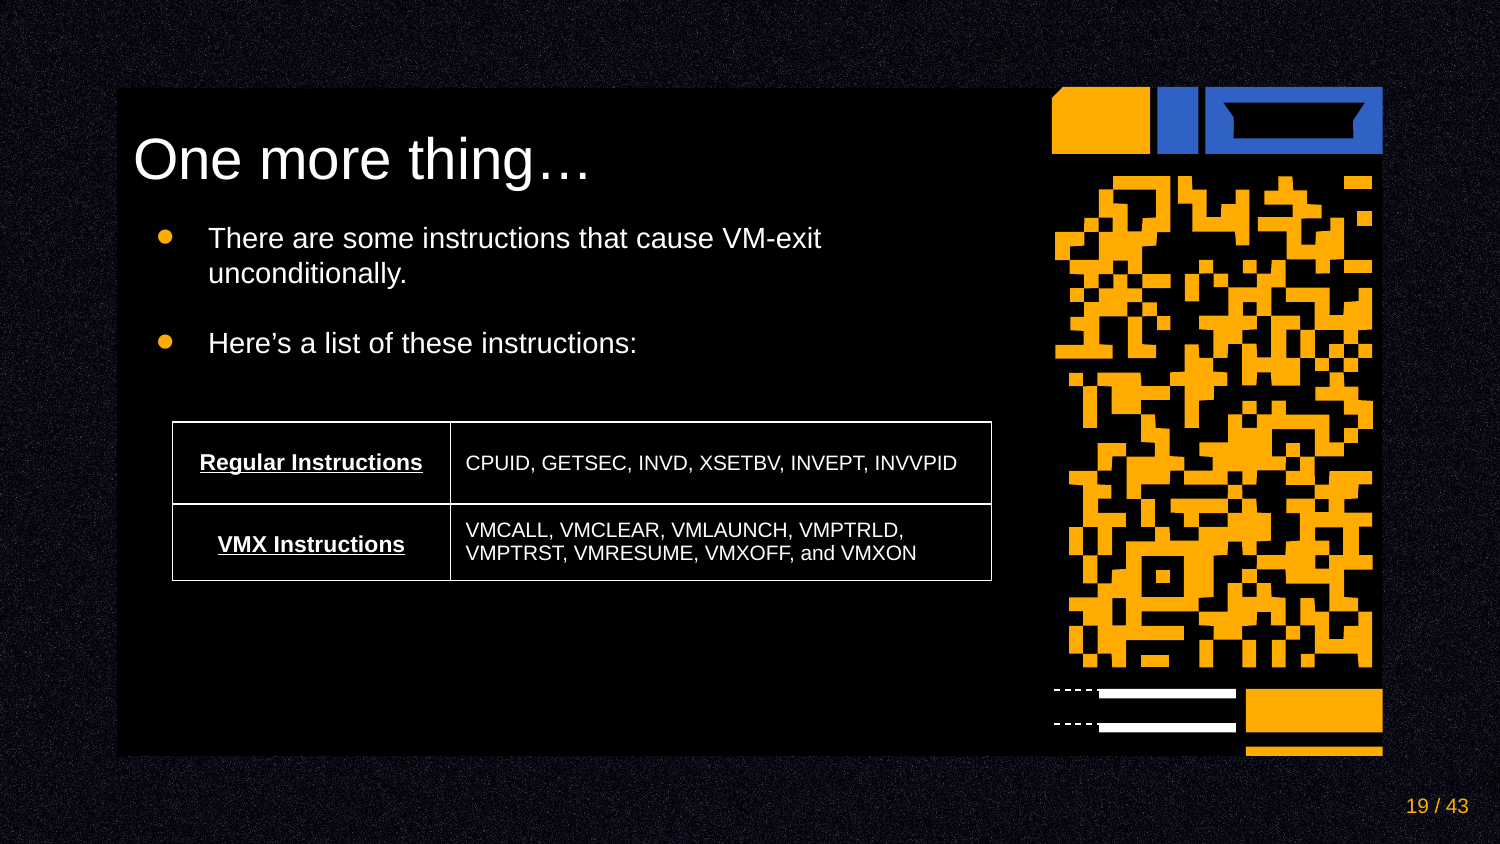

# One more thing…
There are some instructions that cause VM-exit unconditionally.

Here’s a list of these instructions:
| Regular Instructions | CPUID, GETSEC, INVD, XSETBV, INVEPT, INVVPID |
| --- | --- |
| VMX Instructions | VMCALL, VMCLEAR, VMLAUNCH, VMPTRLD, VMPTRST, VMRESUME, VMXOFF, and VMXON |
19 / 43